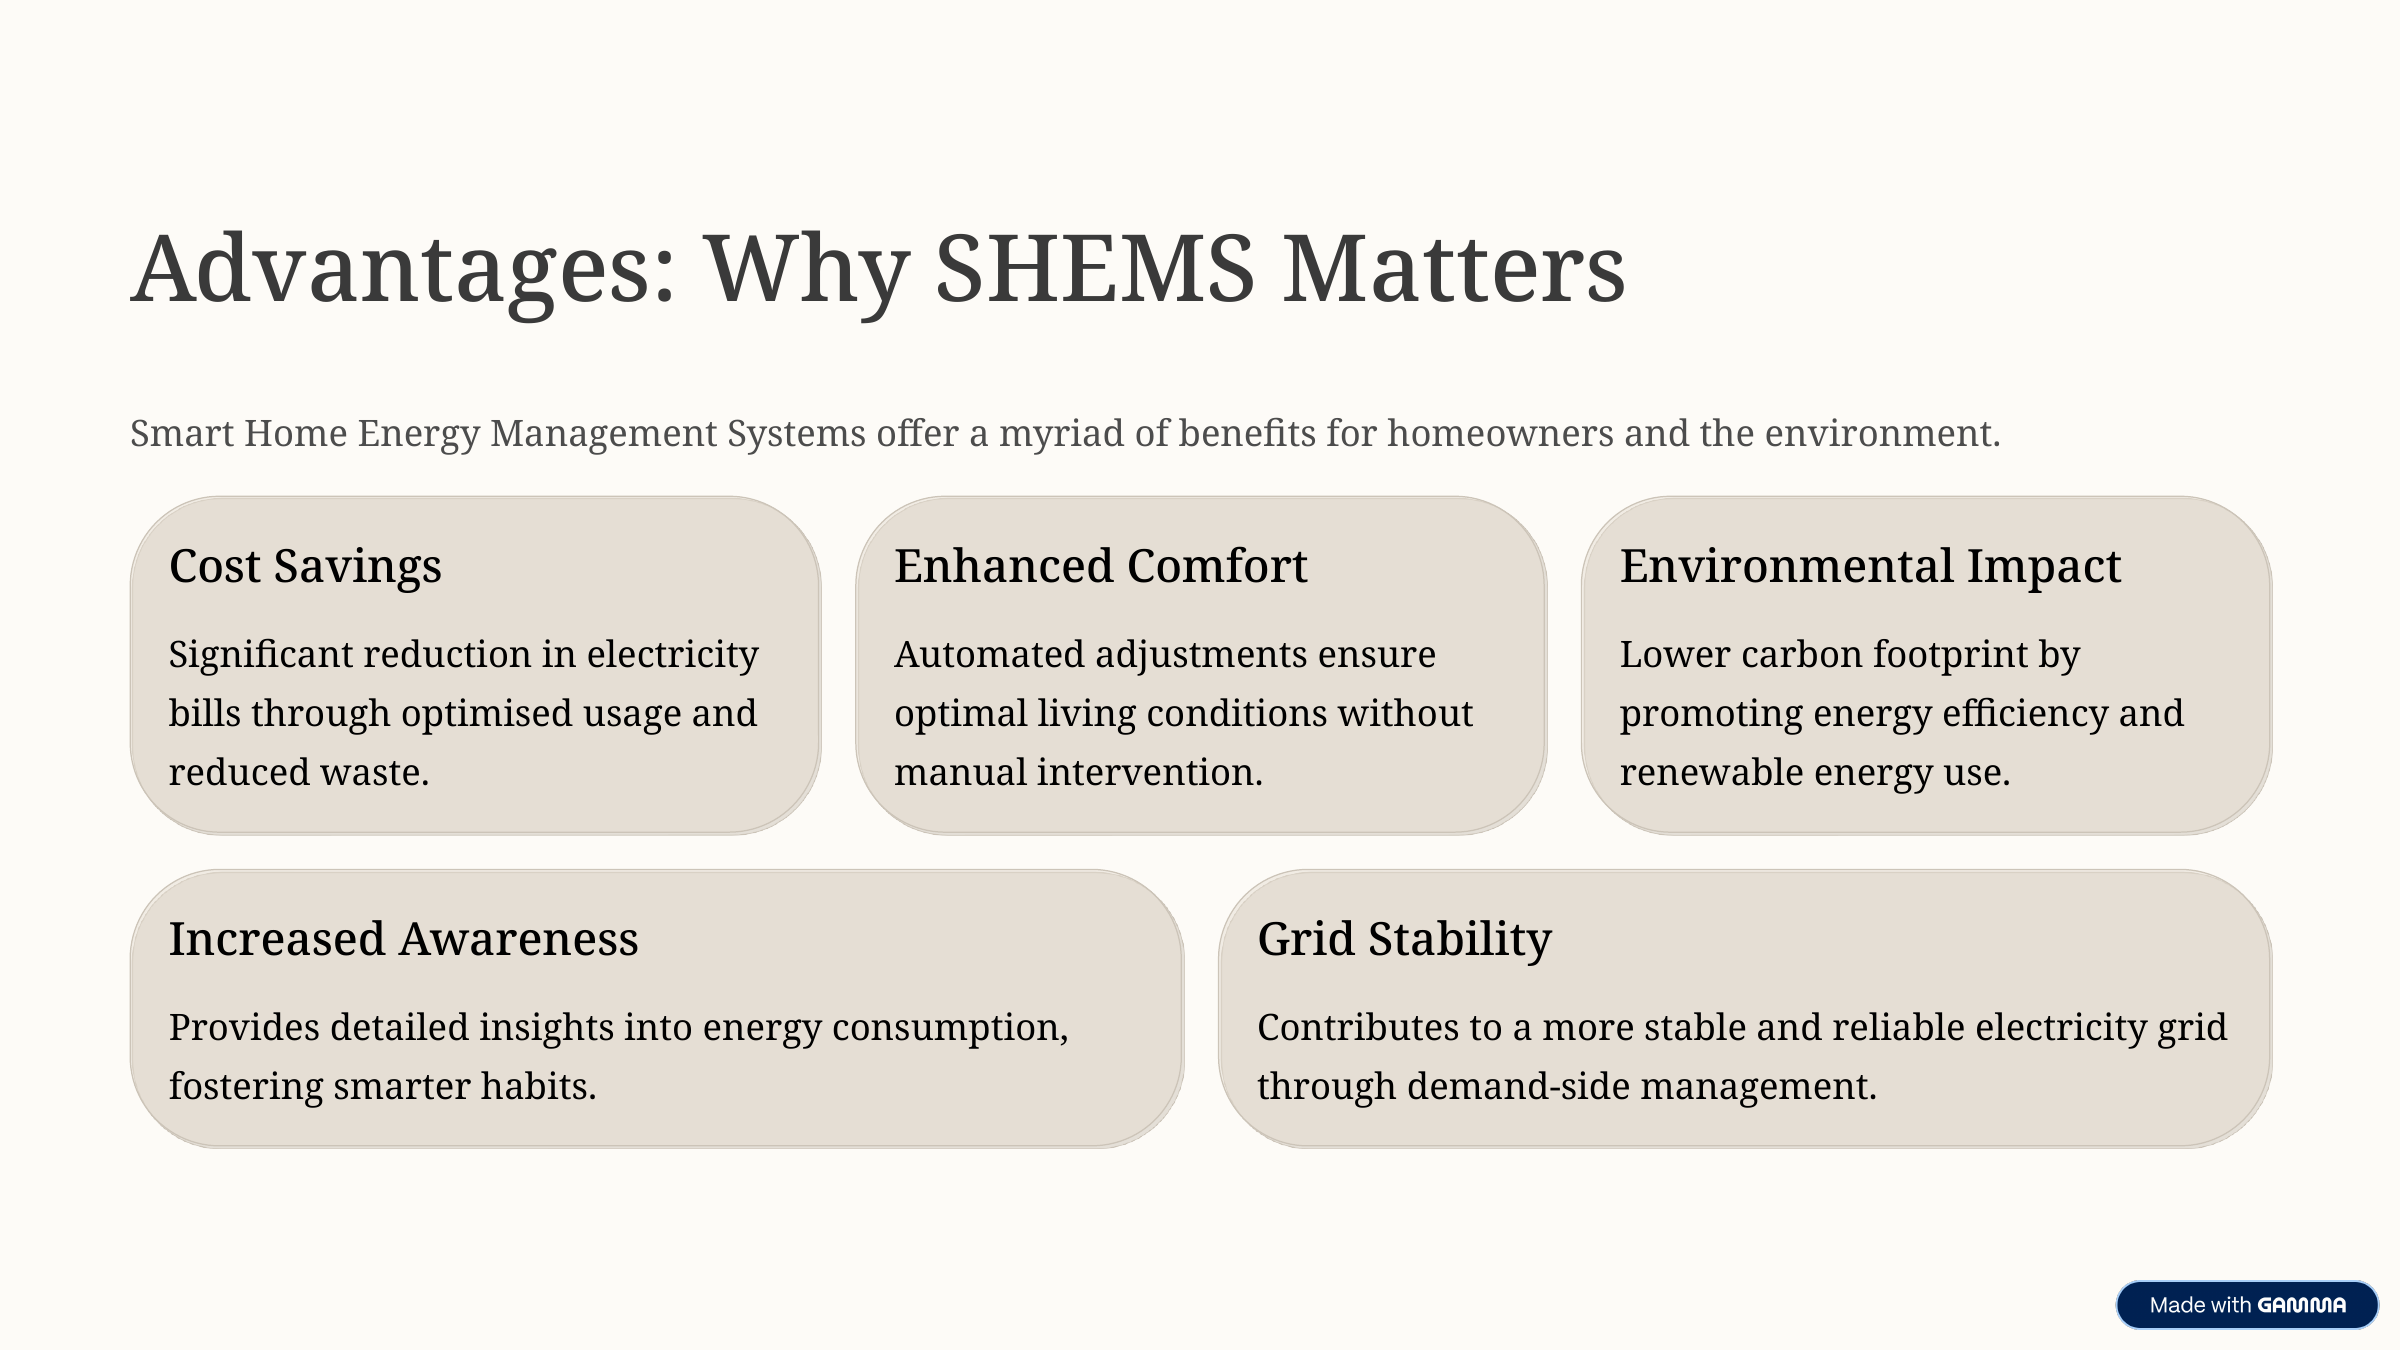

Advantages: Why SHEMS Matters
Smart Home Energy Management Systems offer a myriad of benefits for homeowners and the environment.

Cost Savings
Enhanced Comfort
Environmental Impact
Significant reduction in electricity bills through optimised usage and reduced waste.
Automated adjustments ensure optimal living conditions without manual intervention.
Lower carbon footprint by promoting energy efficiency and renewable energy use.

Increased Awareness
Grid Stability
Provides detailed insights into energy consumption, fostering smarter habits.
Contributes to a more stable and reliable electricity grid through demand-side management.